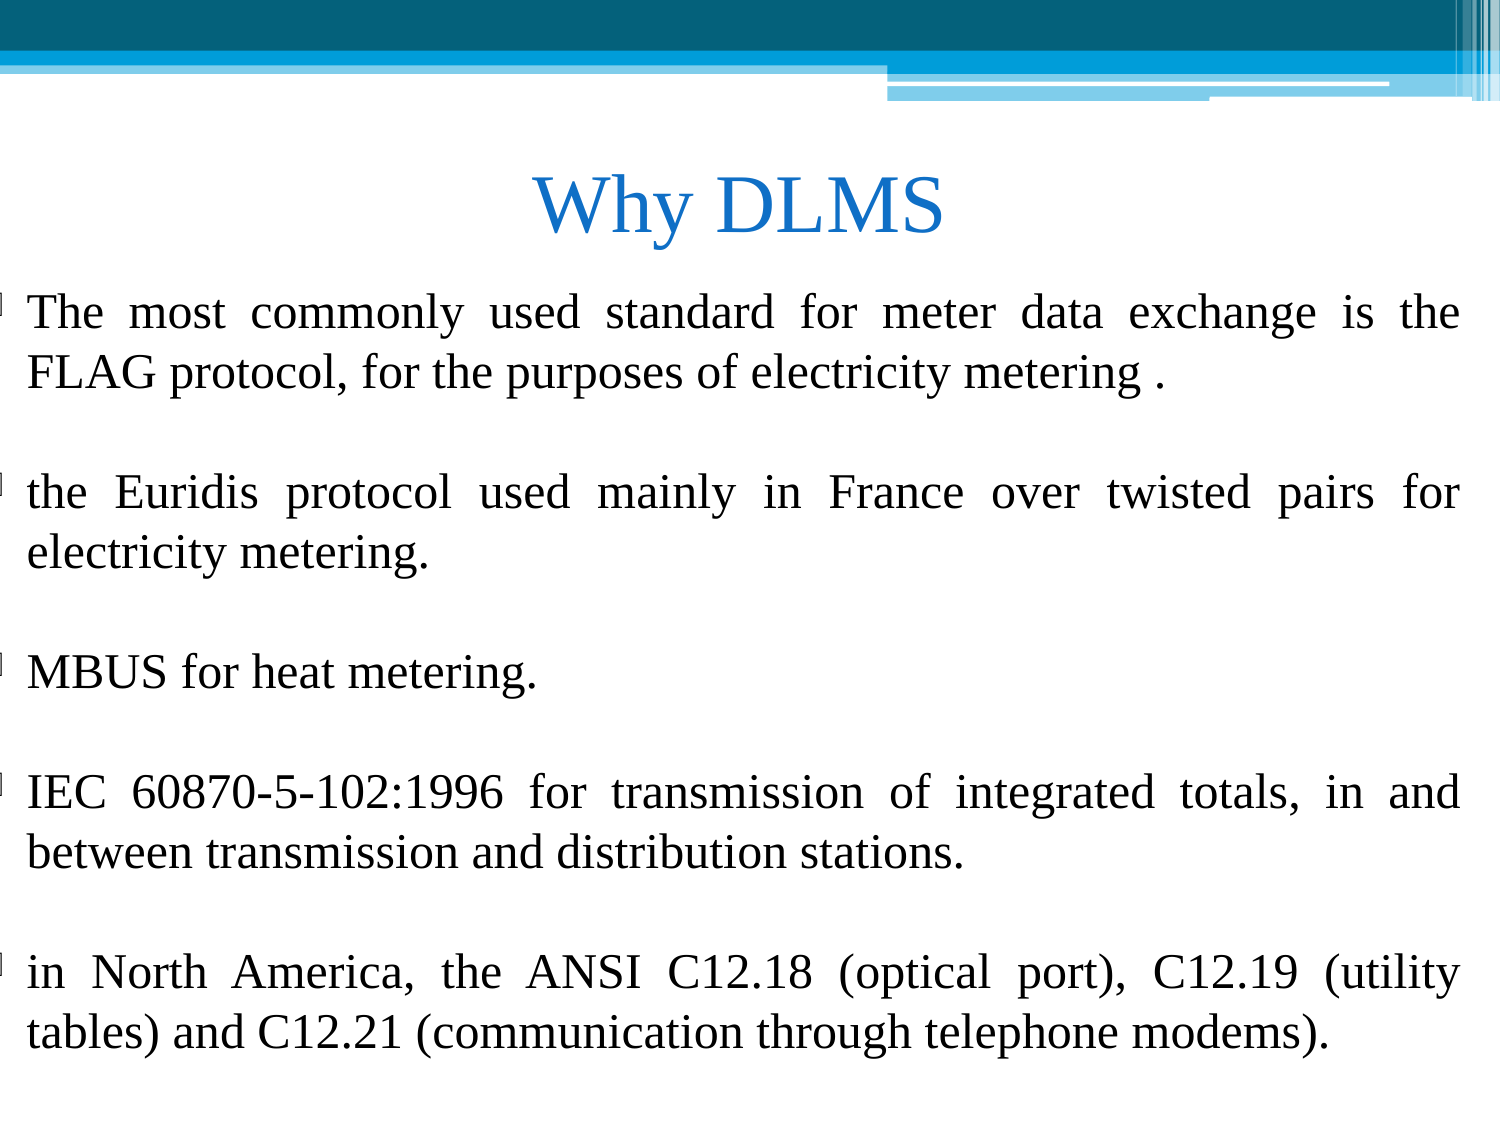

Why DLMS
The most commonly used standard for meter data exchange is the FLAG protocol, for the purposes of electricity metering .

the Euridis protocol used mainly in France over twisted pairs for electricity metering.

MBUS for heat metering.

IEC 60870-5-102:1996 for transmission of integrated totals, in and between transmission and distribution stations.

in North America, the ANSI C12.18 (optical port), C12.19 (utility tables) and C12.21 (communication through telephone modems).